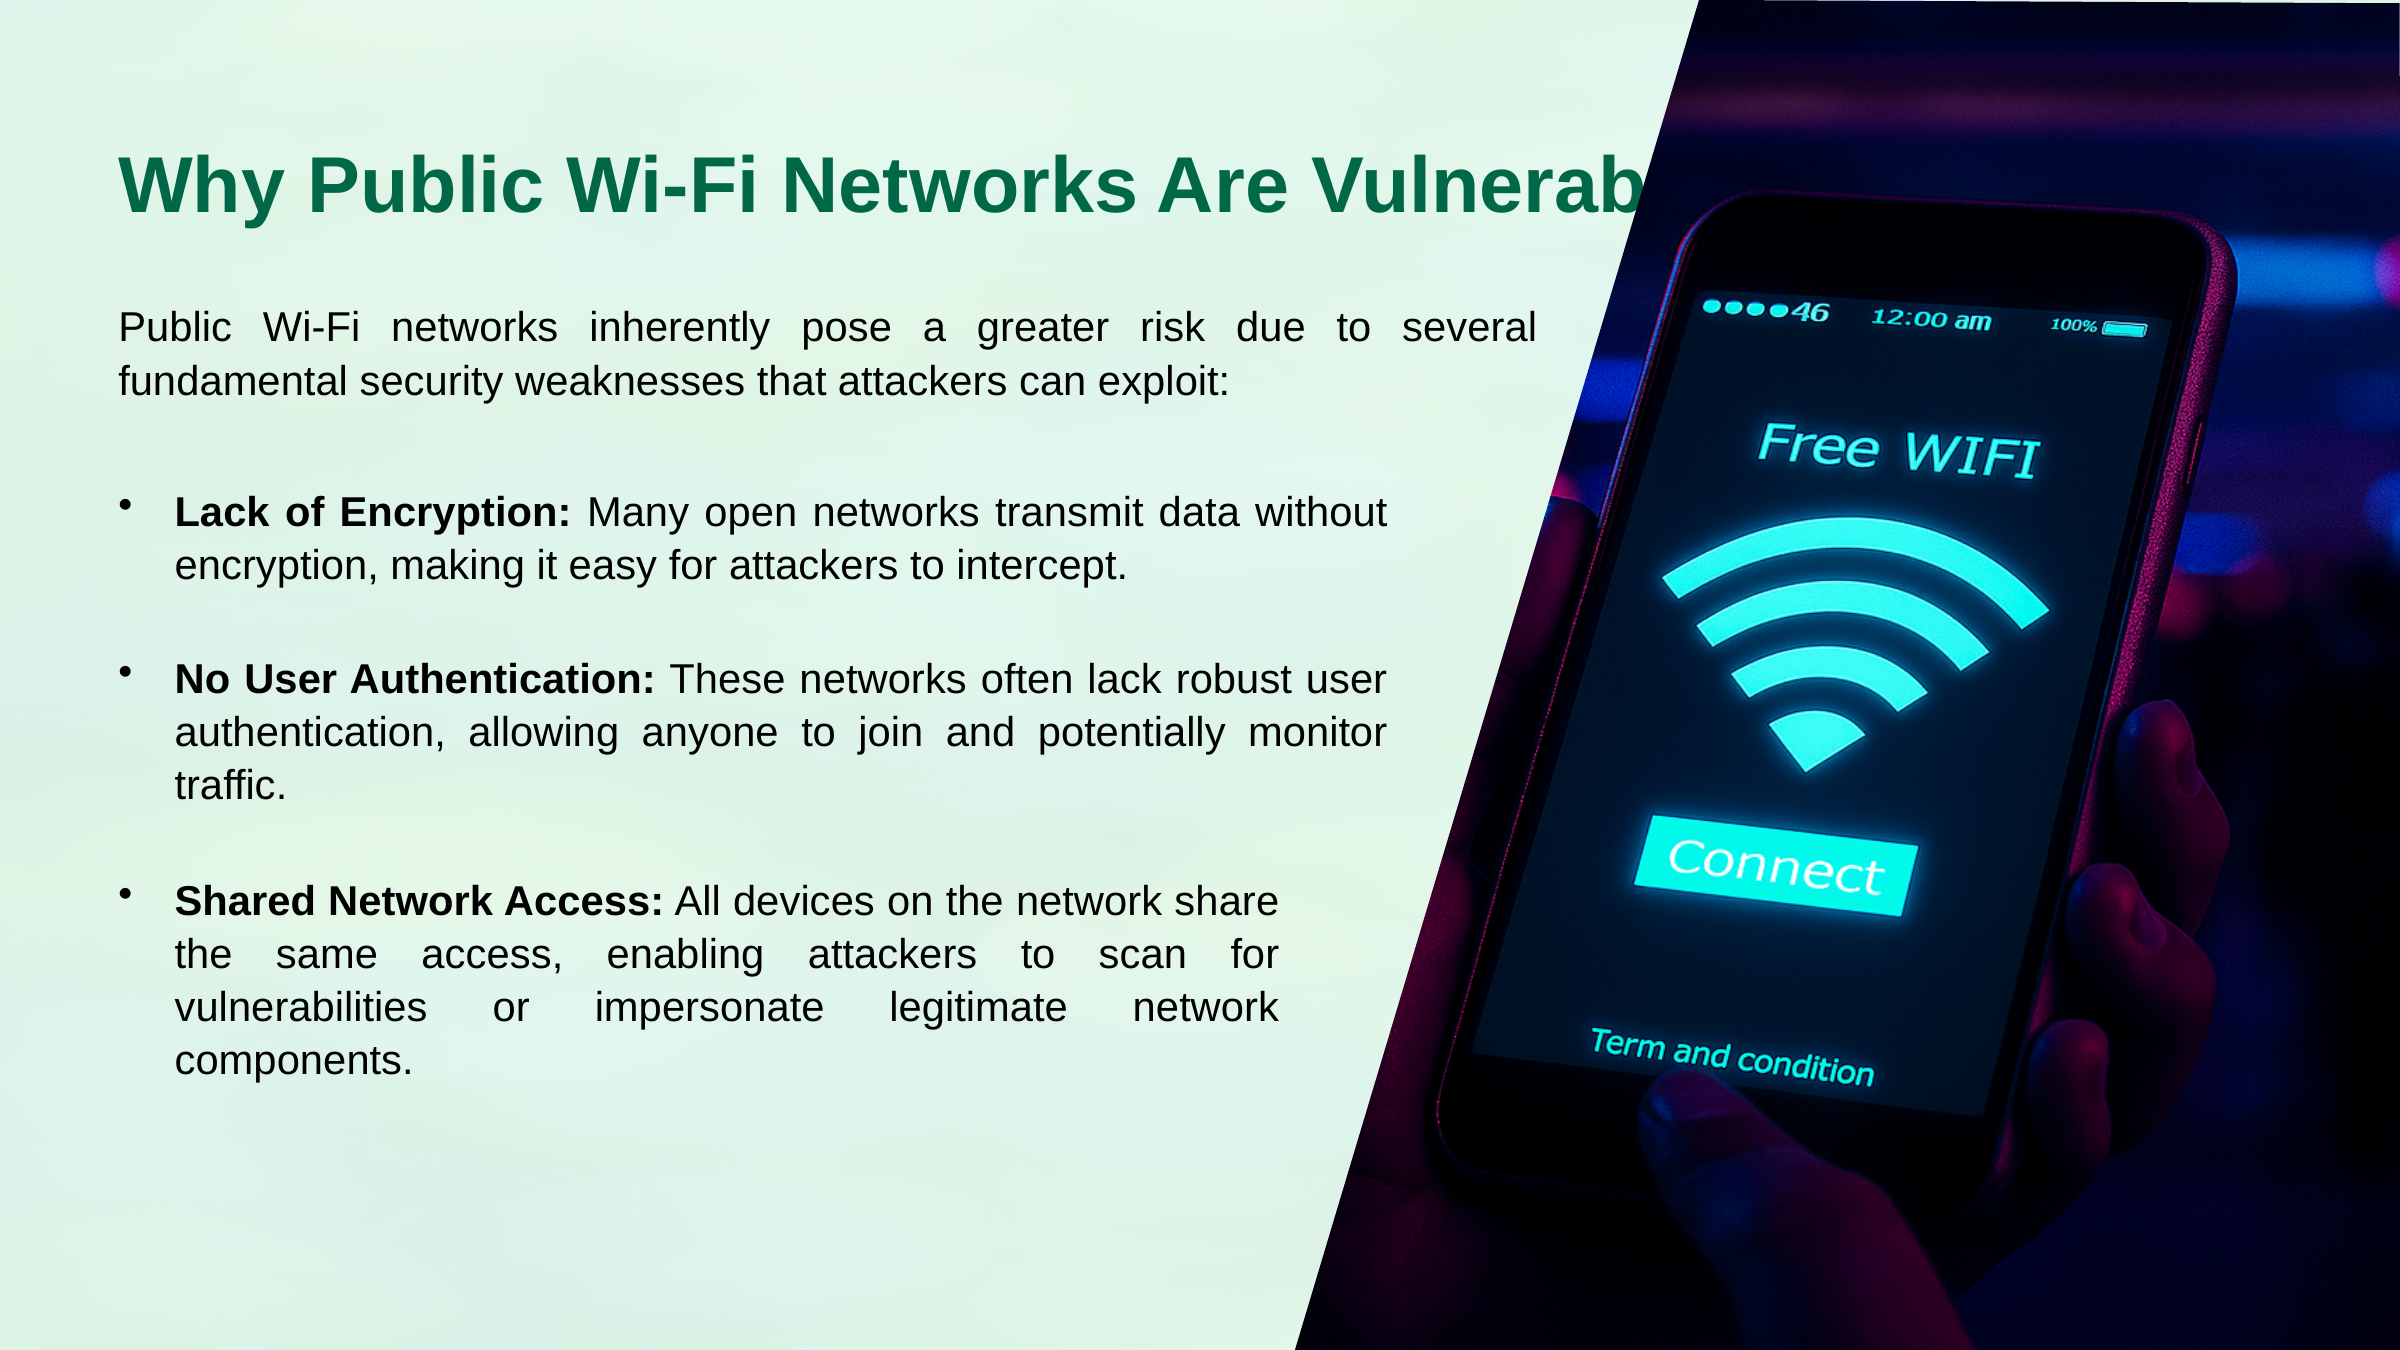

Why Public Wi-Fi Networks Are Vulnerable!
Public Wi-Fi networks inherently pose a greater risk due to several fundamental security weaknesses that attackers can exploit:
Lack of Encryption: Many open networks transmit data without encryption, making it easy for attackers to intercept.
No User Authentication: These networks often lack robust user authentication, allowing anyone to join and potentially monitor traffic.
Shared Network Access: All devices on the network share the same access, enabling attackers to scan for vulnerabilities or impersonate legitimate network components.